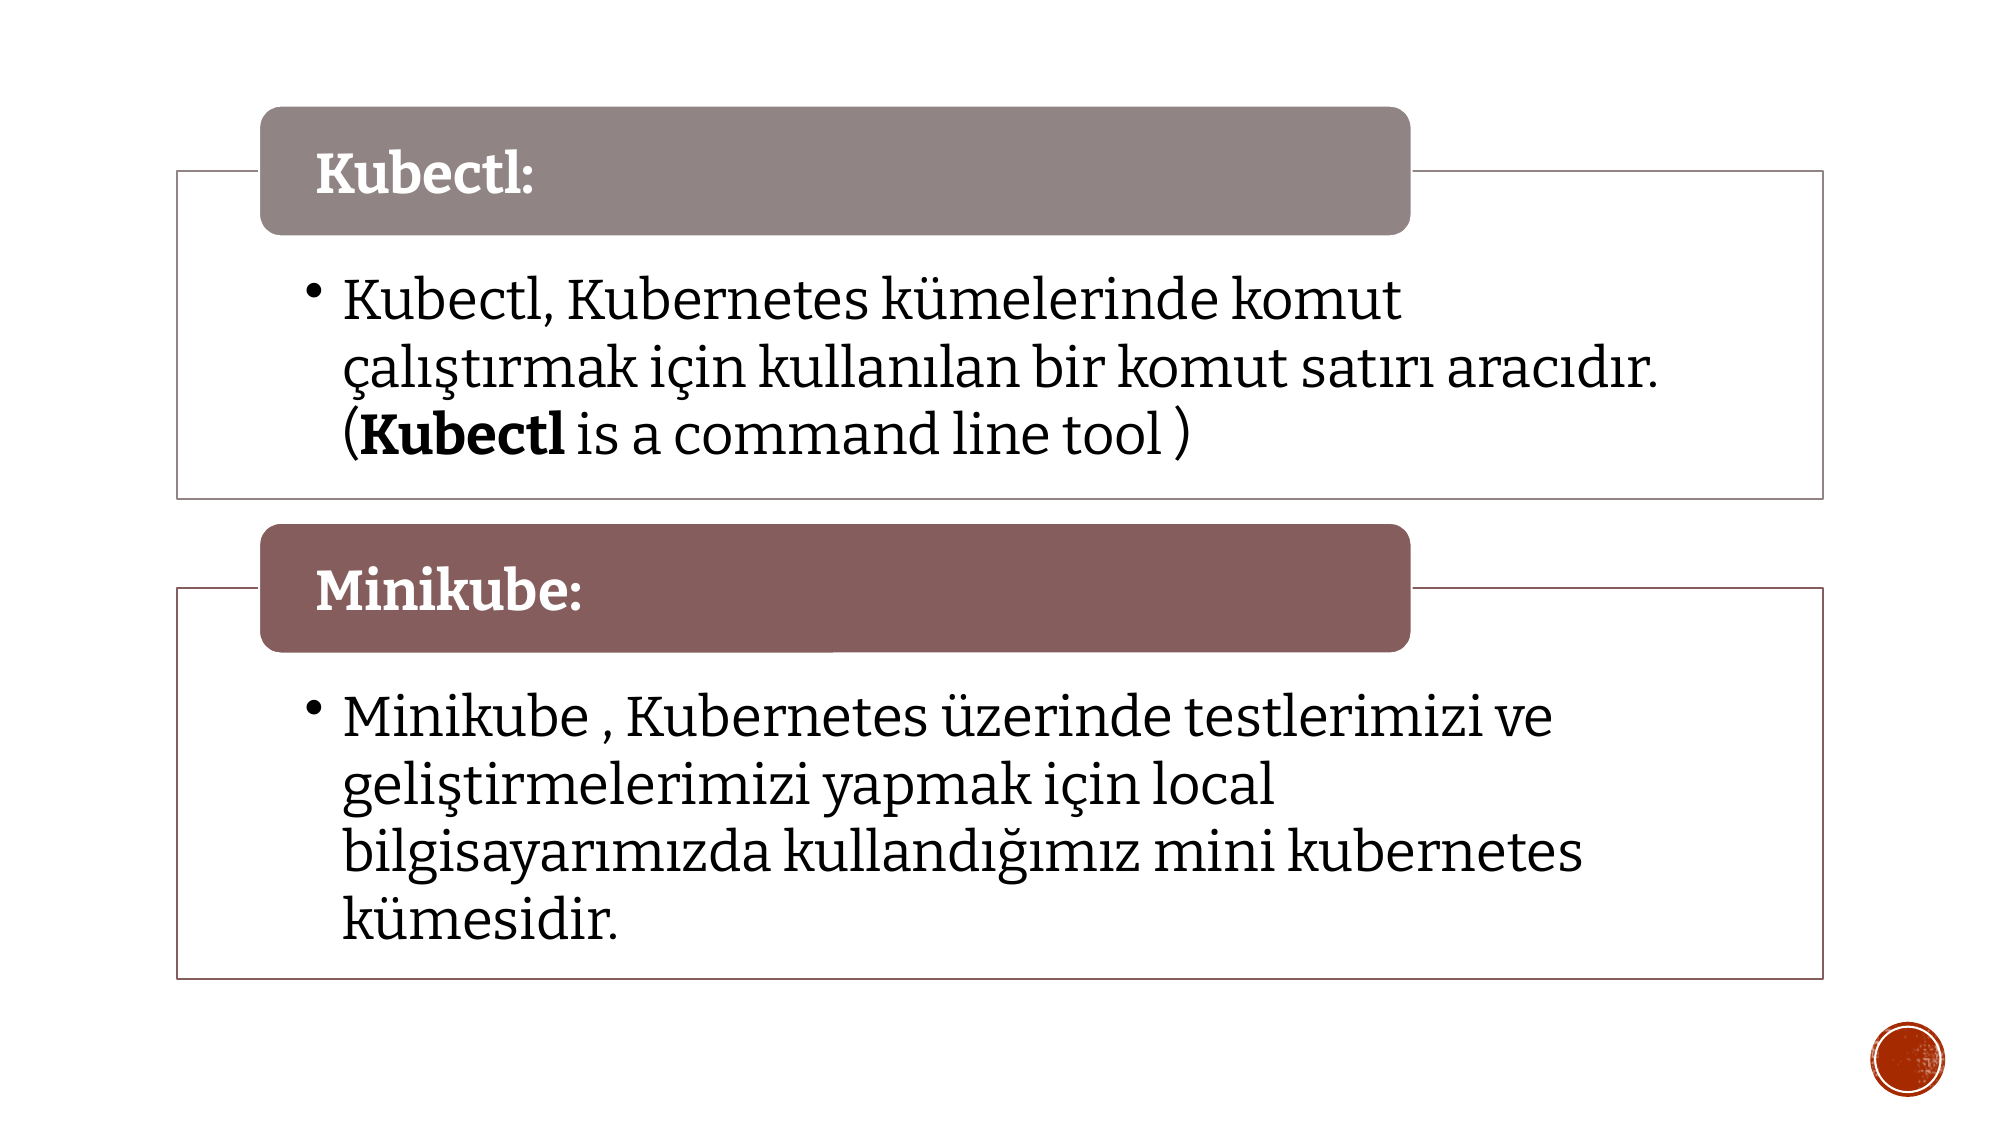

Kubectl, Kubernetes kümelerinde komut çalıştırmak için kullanılan bir komut satırı aracıdır. (Kubectl is a command line tool )
Kubectl:
Minikube , Kubernetes üzerinde testlerimizi ve geliştirmelerimizi yapmak için local bilgisayarımızda kullandığımız mini kubernetes kümesidir.
Minikube: